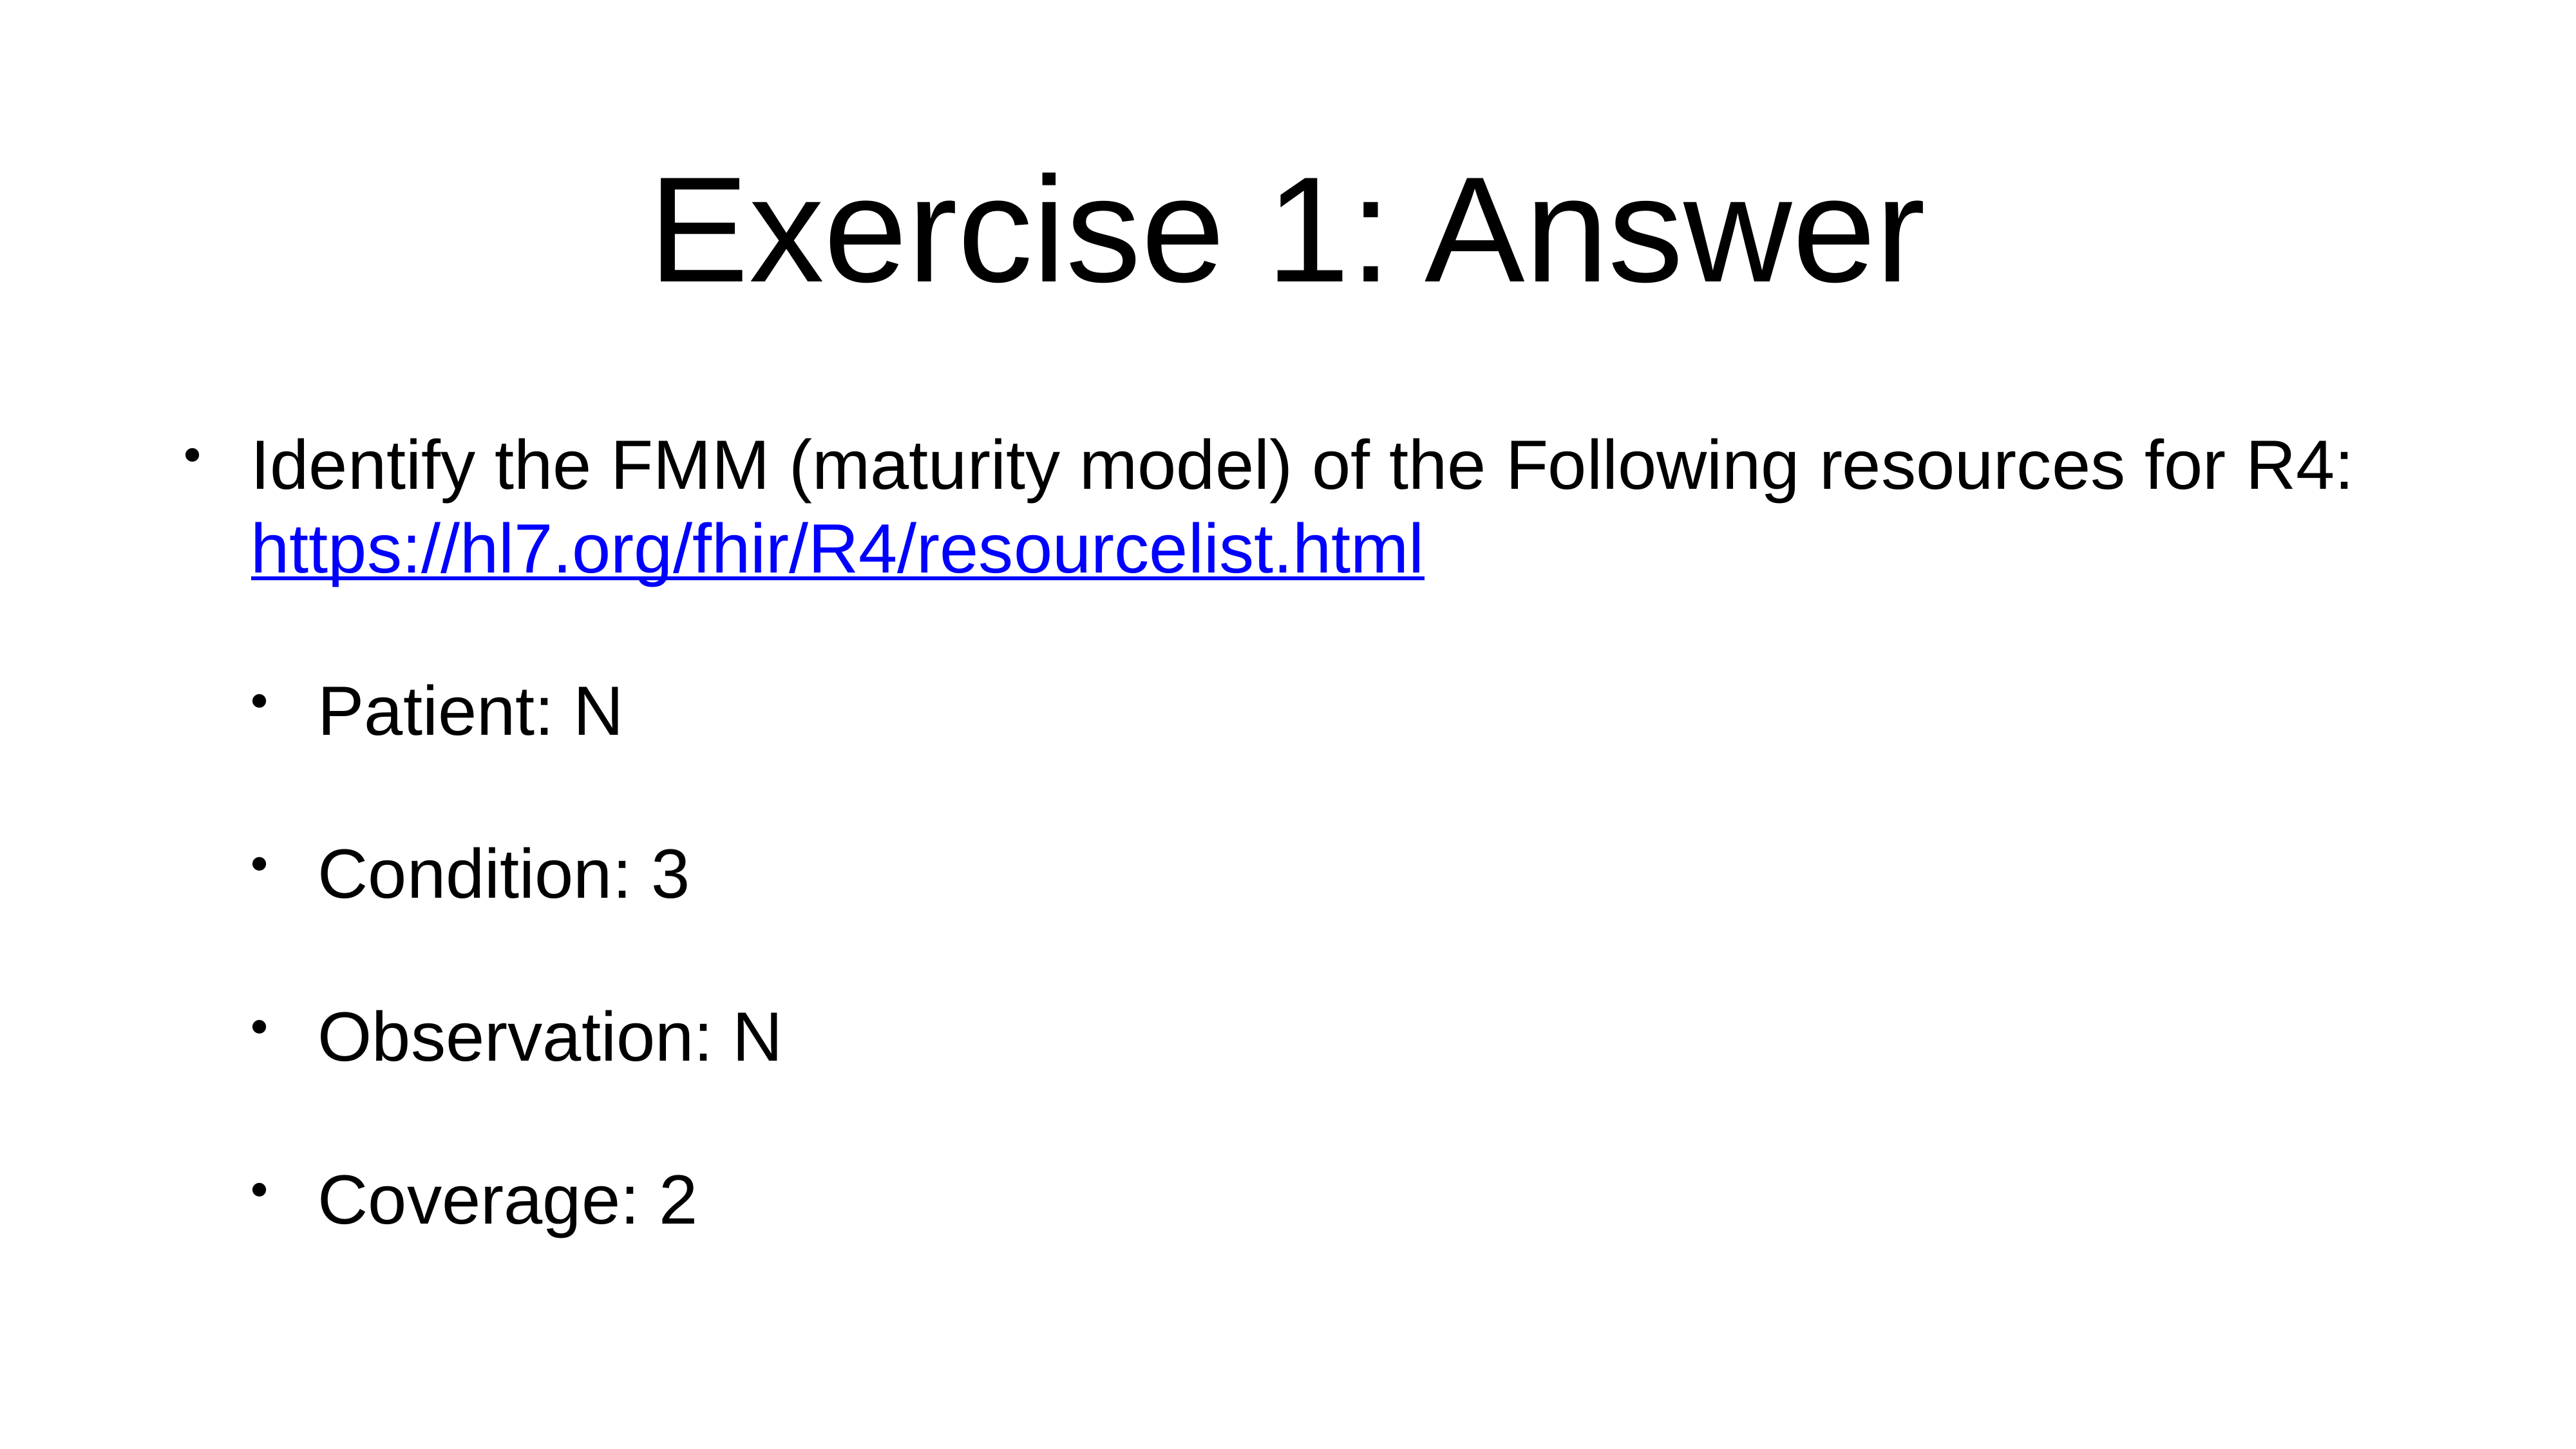

Identify the FMM (maturity model) of the Following resources for R4: https://hl7.org/fhir/R4/resourcelist.html
Patient: N
Condition: 3
Observation: N
Coverage: 2
# Exercise 1: Answer